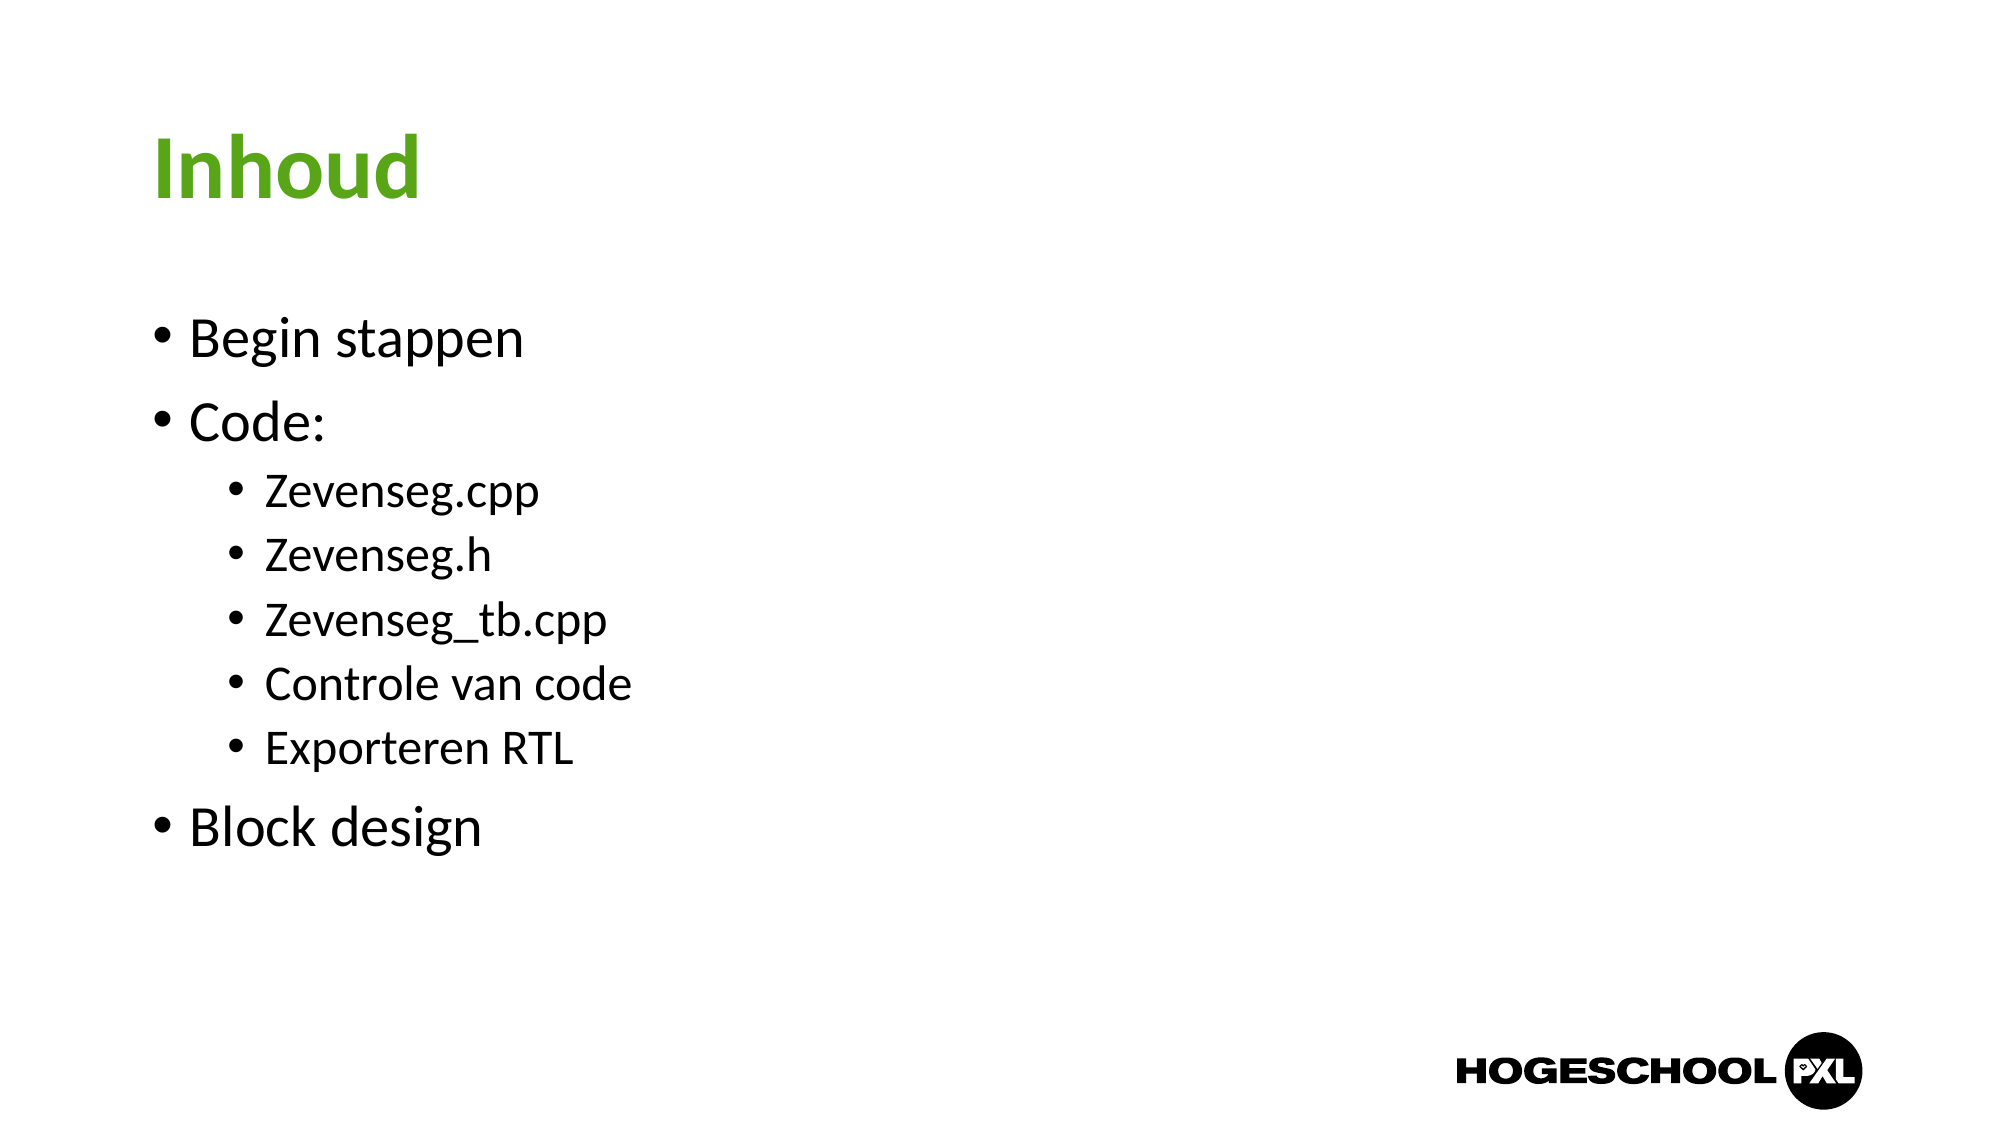

# Inhoud
Begin stappen
Code:
Zevenseg.cpp
Zevenseg.h
Zevenseg_tb.cpp
Controle van code
Exporteren RTL
Block design